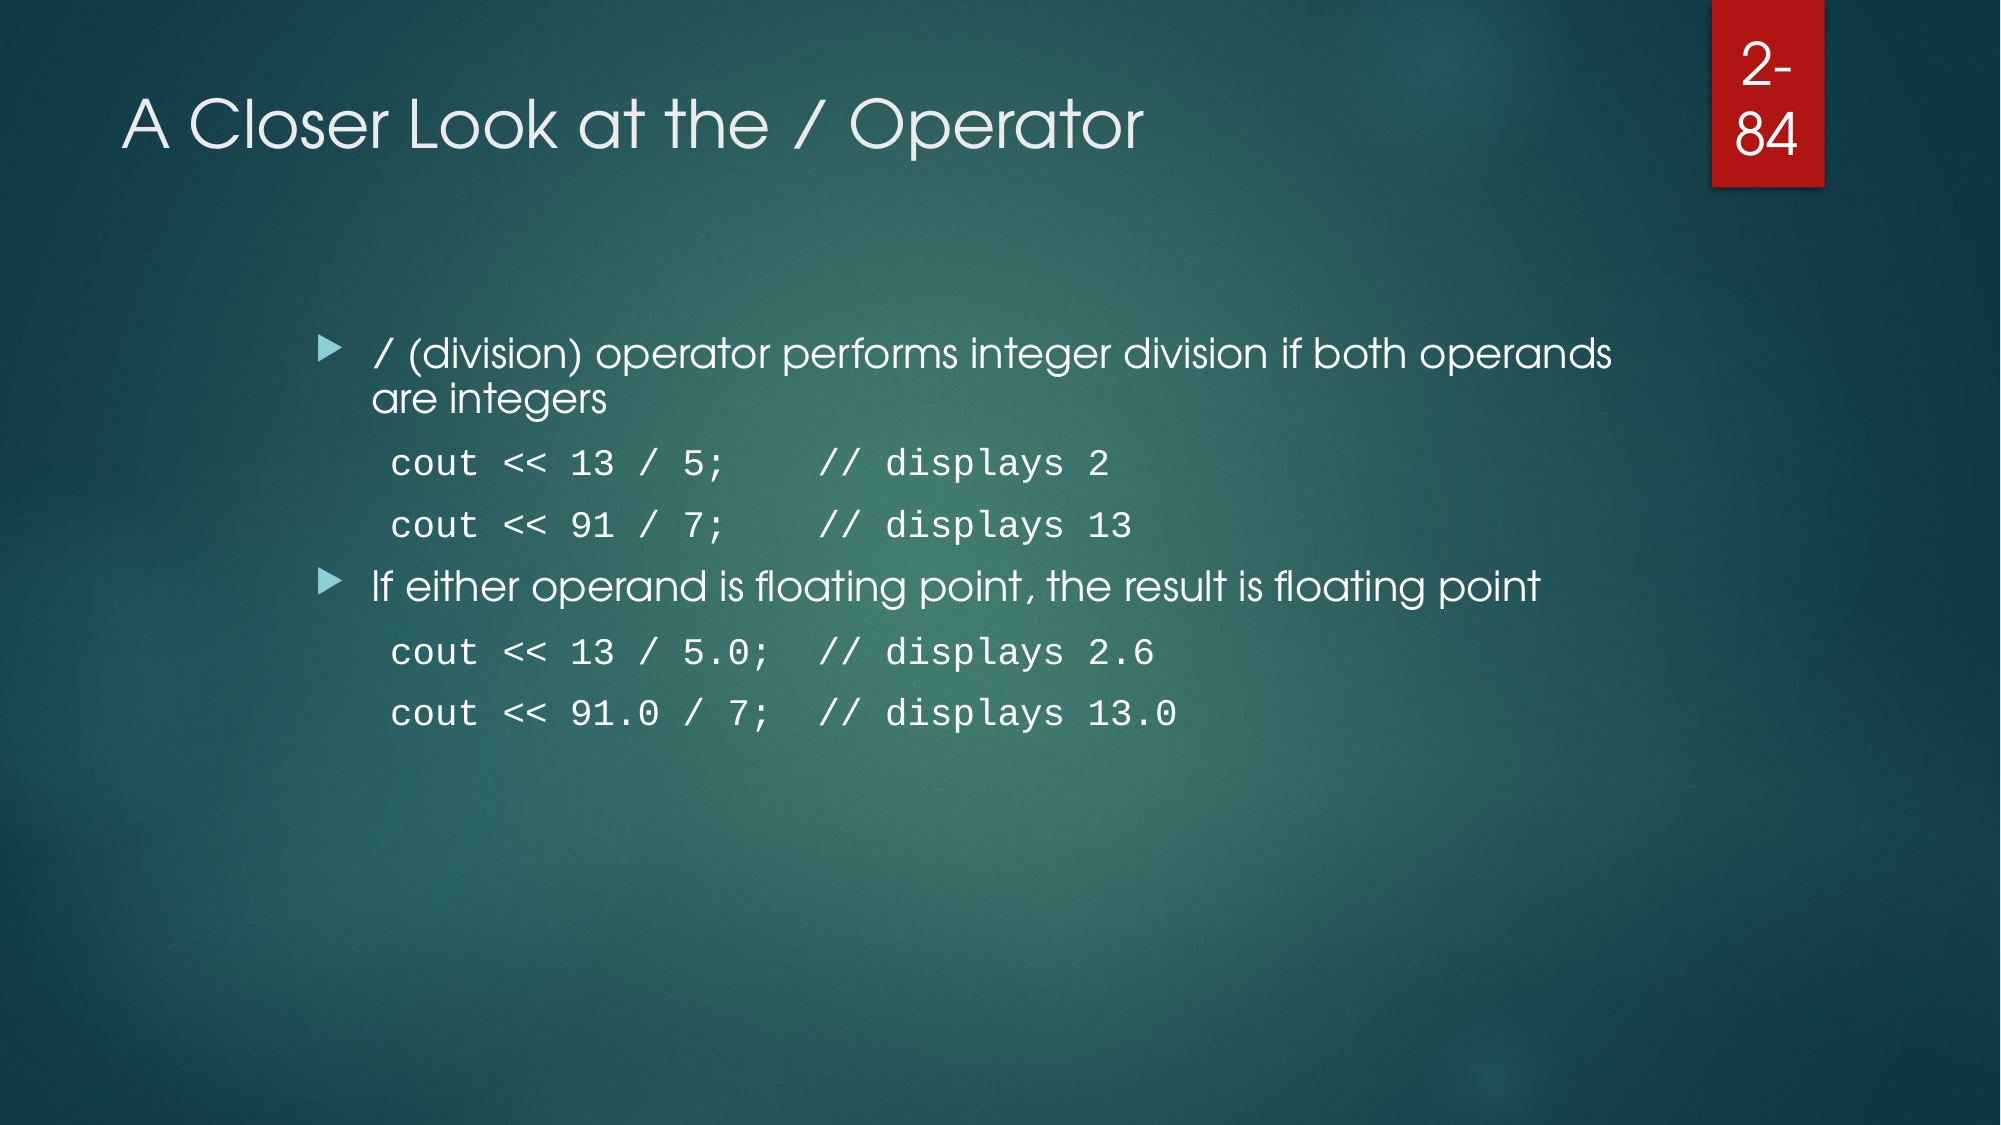

2-84
# A Closer Look at the / Operator
/ (division) operator performs integer division if both operands are integers
cout << 13 / 5;    // displays 2
cout << 91 / 7;    // displays 13
If either operand is floating point, the result is floating point
cout << 13 / 5.0;  // displays 2.6
cout << 91.0 / 7;  // displays 13.0